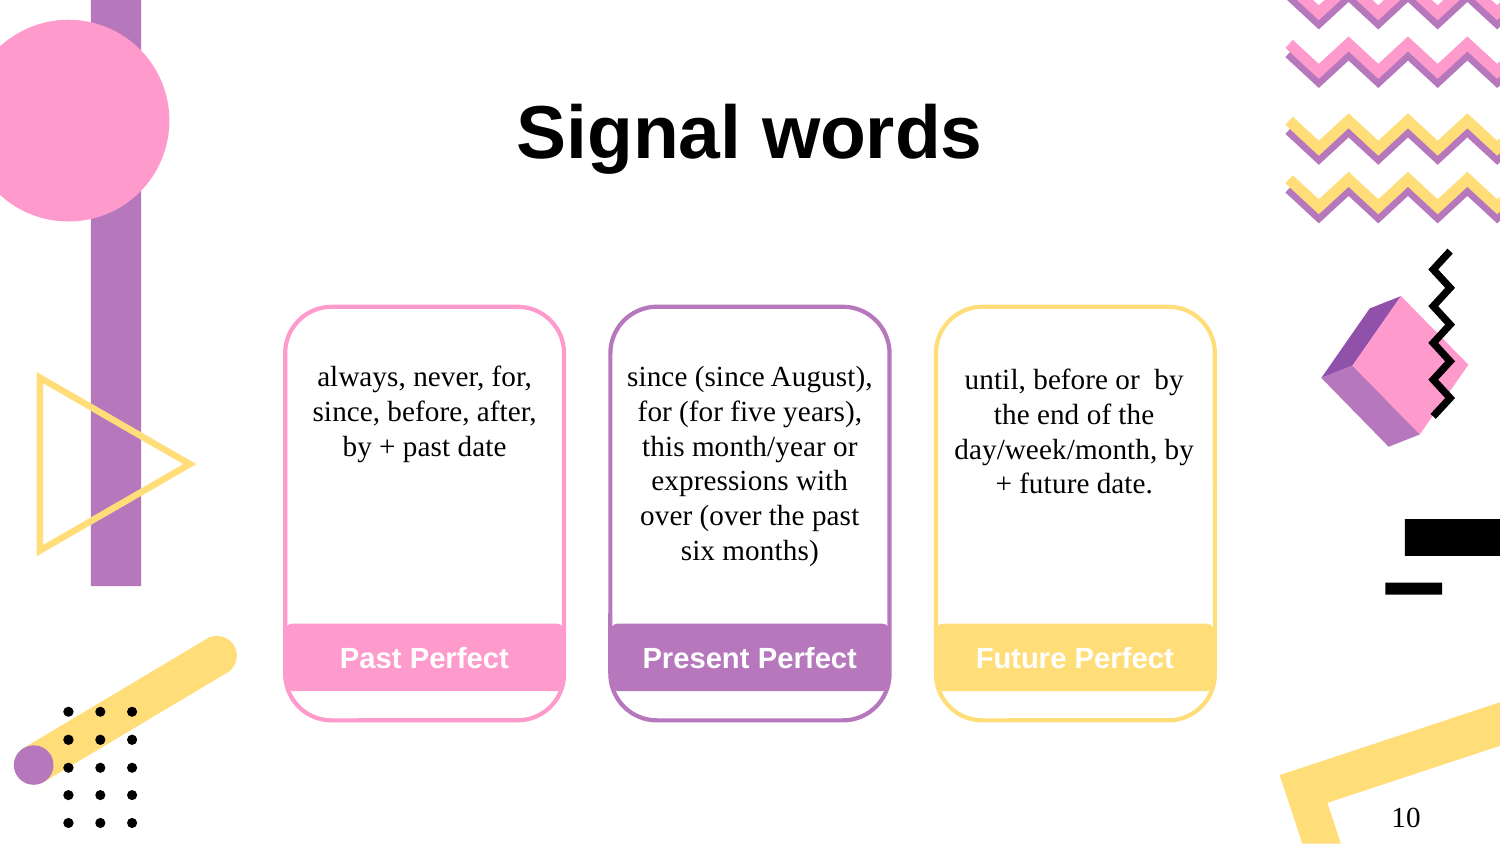

# Signal words

always, never, for, since, before, after, by + past date
since (since August), for (for five years), this month/year or expressions with over (over the past six months)
until, before or  by the end of the day/week/month, by + future date.
Past Perfect
Present Perfect
Future Perfect
10